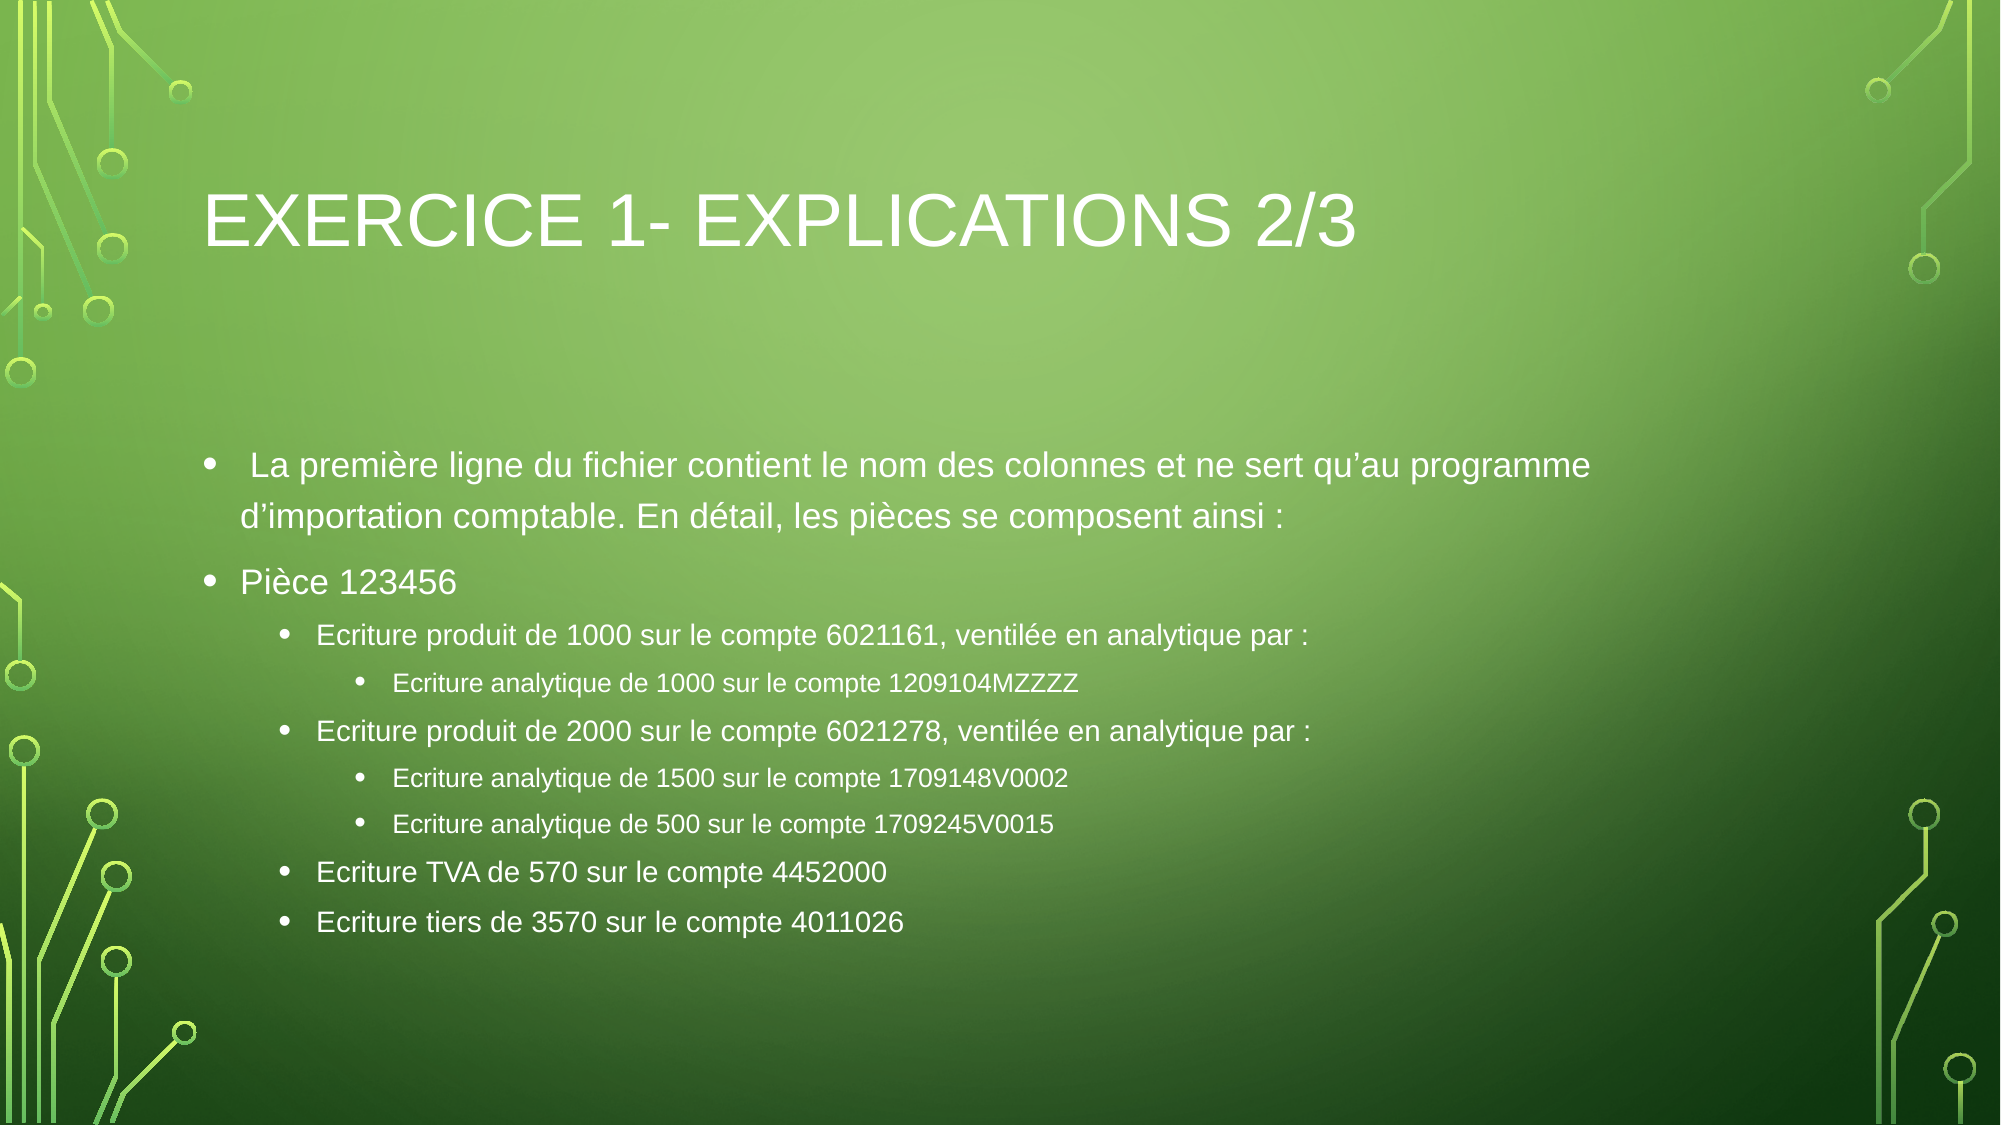

# Exercice 1- Explications 2/3

 La première ligne du fichier contient le nom des colonnes et ne sert qu’au programme d’importation comptable. En détail, les pièces se composent ainsi :
Pièce 123456
Ecriture produit de 1000 sur le compte 6021161, ventilée en analytique par :
Ecriture analytique de 1000 sur le compte 1209104MZZZZ
Ecriture produit de 2000 sur le compte 6021278, ventilée en analytique par :
Ecriture analytique de 1500 sur le compte 1709148V0002
Ecriture analytique de 500 sur le compte 1709245V0015
Ecriture TVA de 570 sur le compte 4452000
Ecriture tiers de 3570 sur le compte 4011026